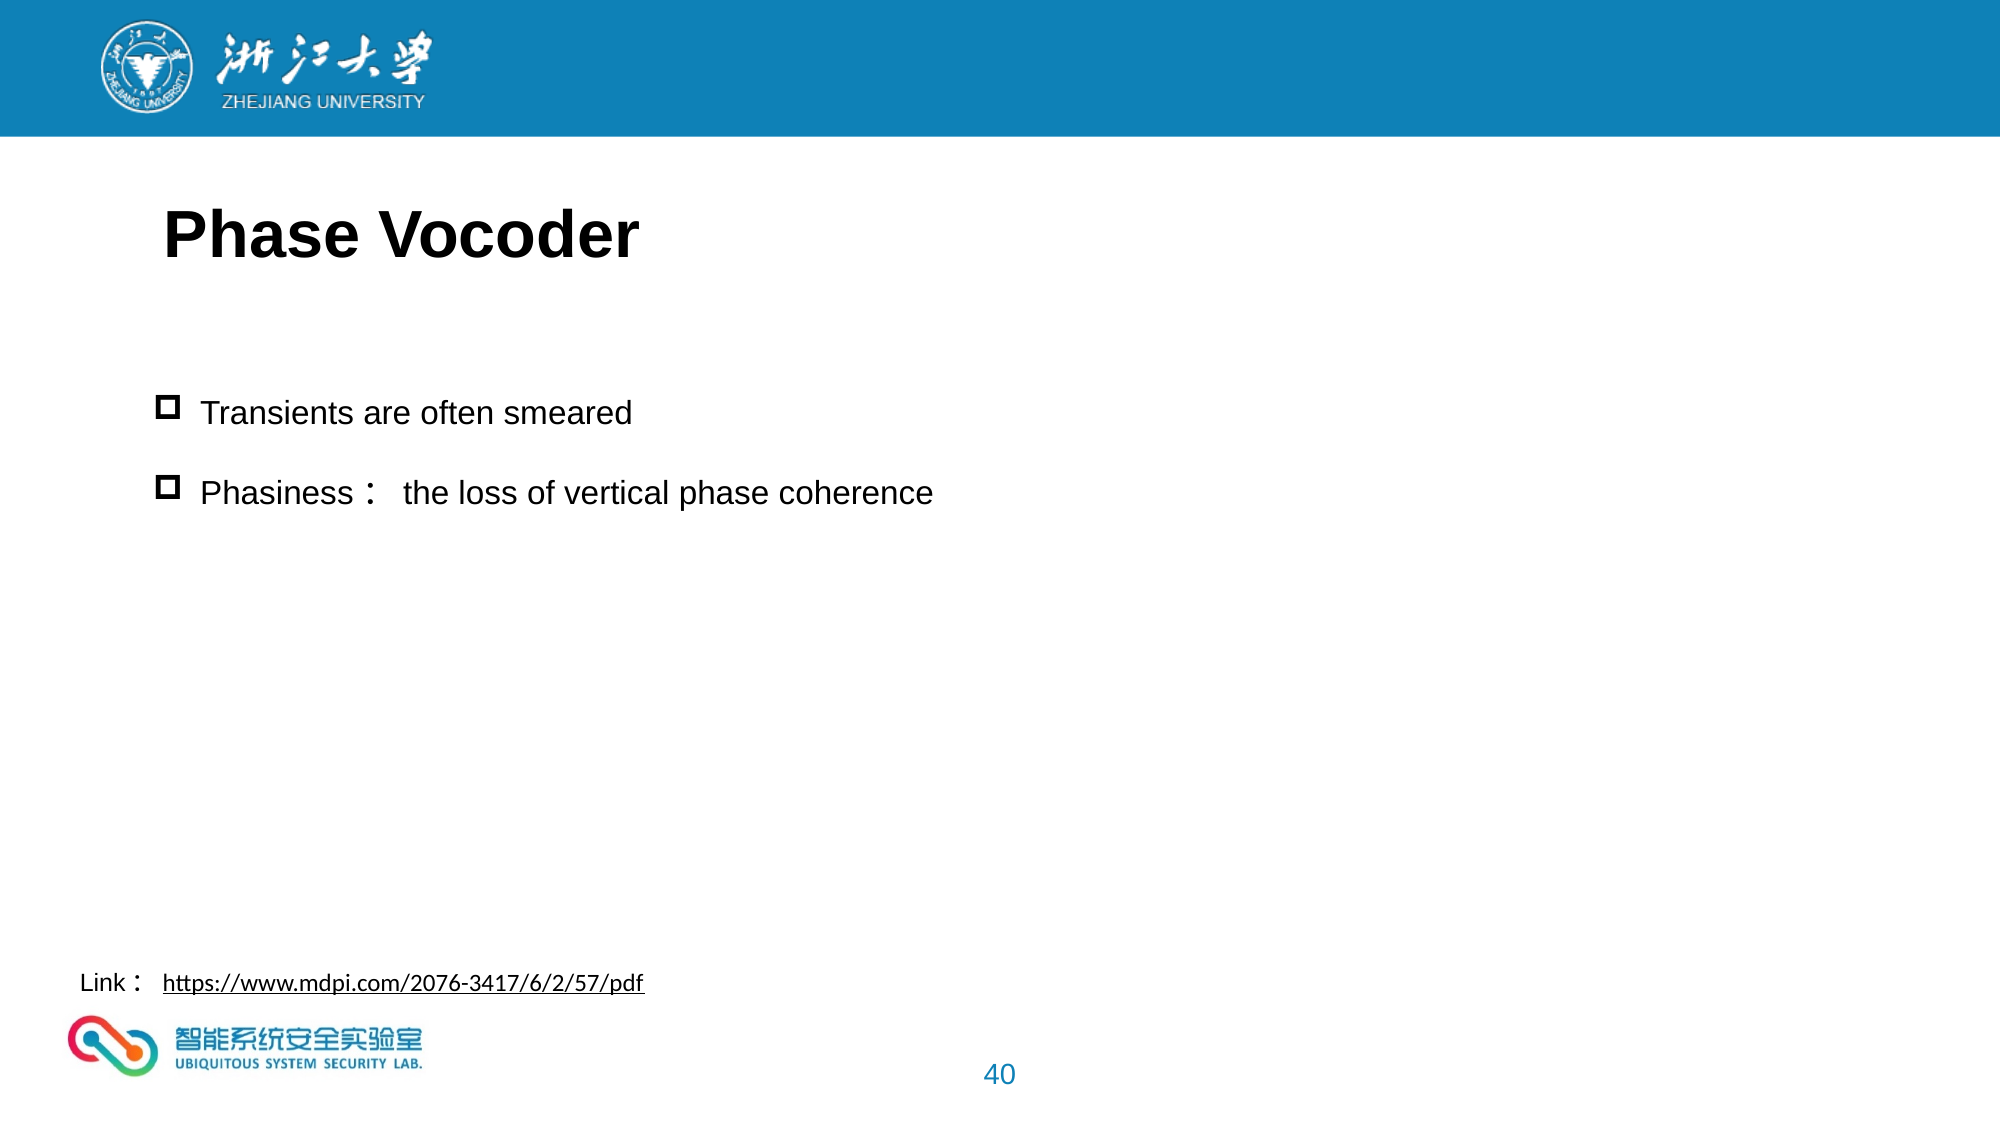

Phase Vocoder
Transients are often smeared
Phasiness：the loss of vertical phase coherence

Link：https://www.mdpi.com/2076-3417/6/2/57/pdf